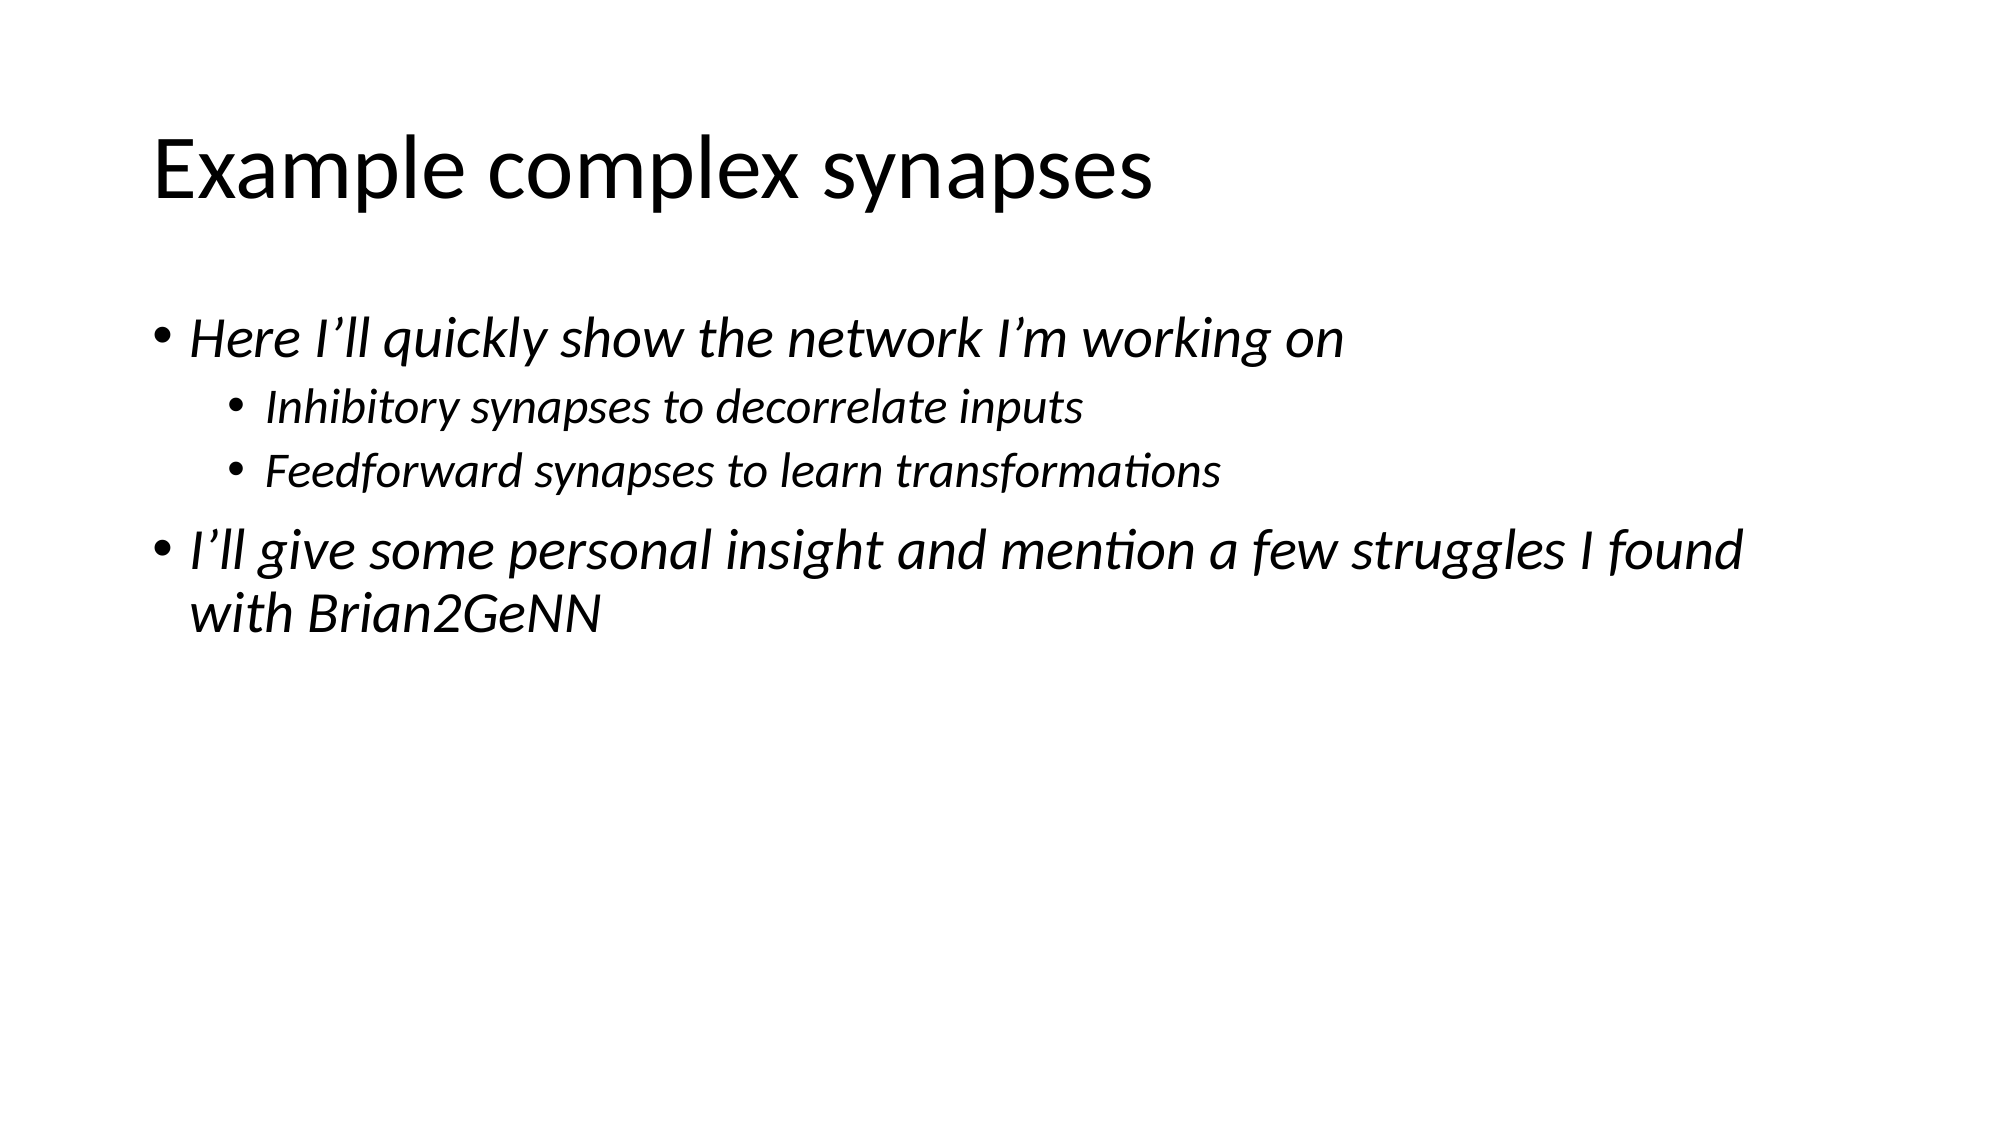

# Example complex synapses
Here I’ll quickly show the network I’m working on
Inhibitory synapses to decorrelate inputs
Feedforward synapses to learn transformations
I’ll give some personal insight and mention a few struggles I found with Brian2GeNN